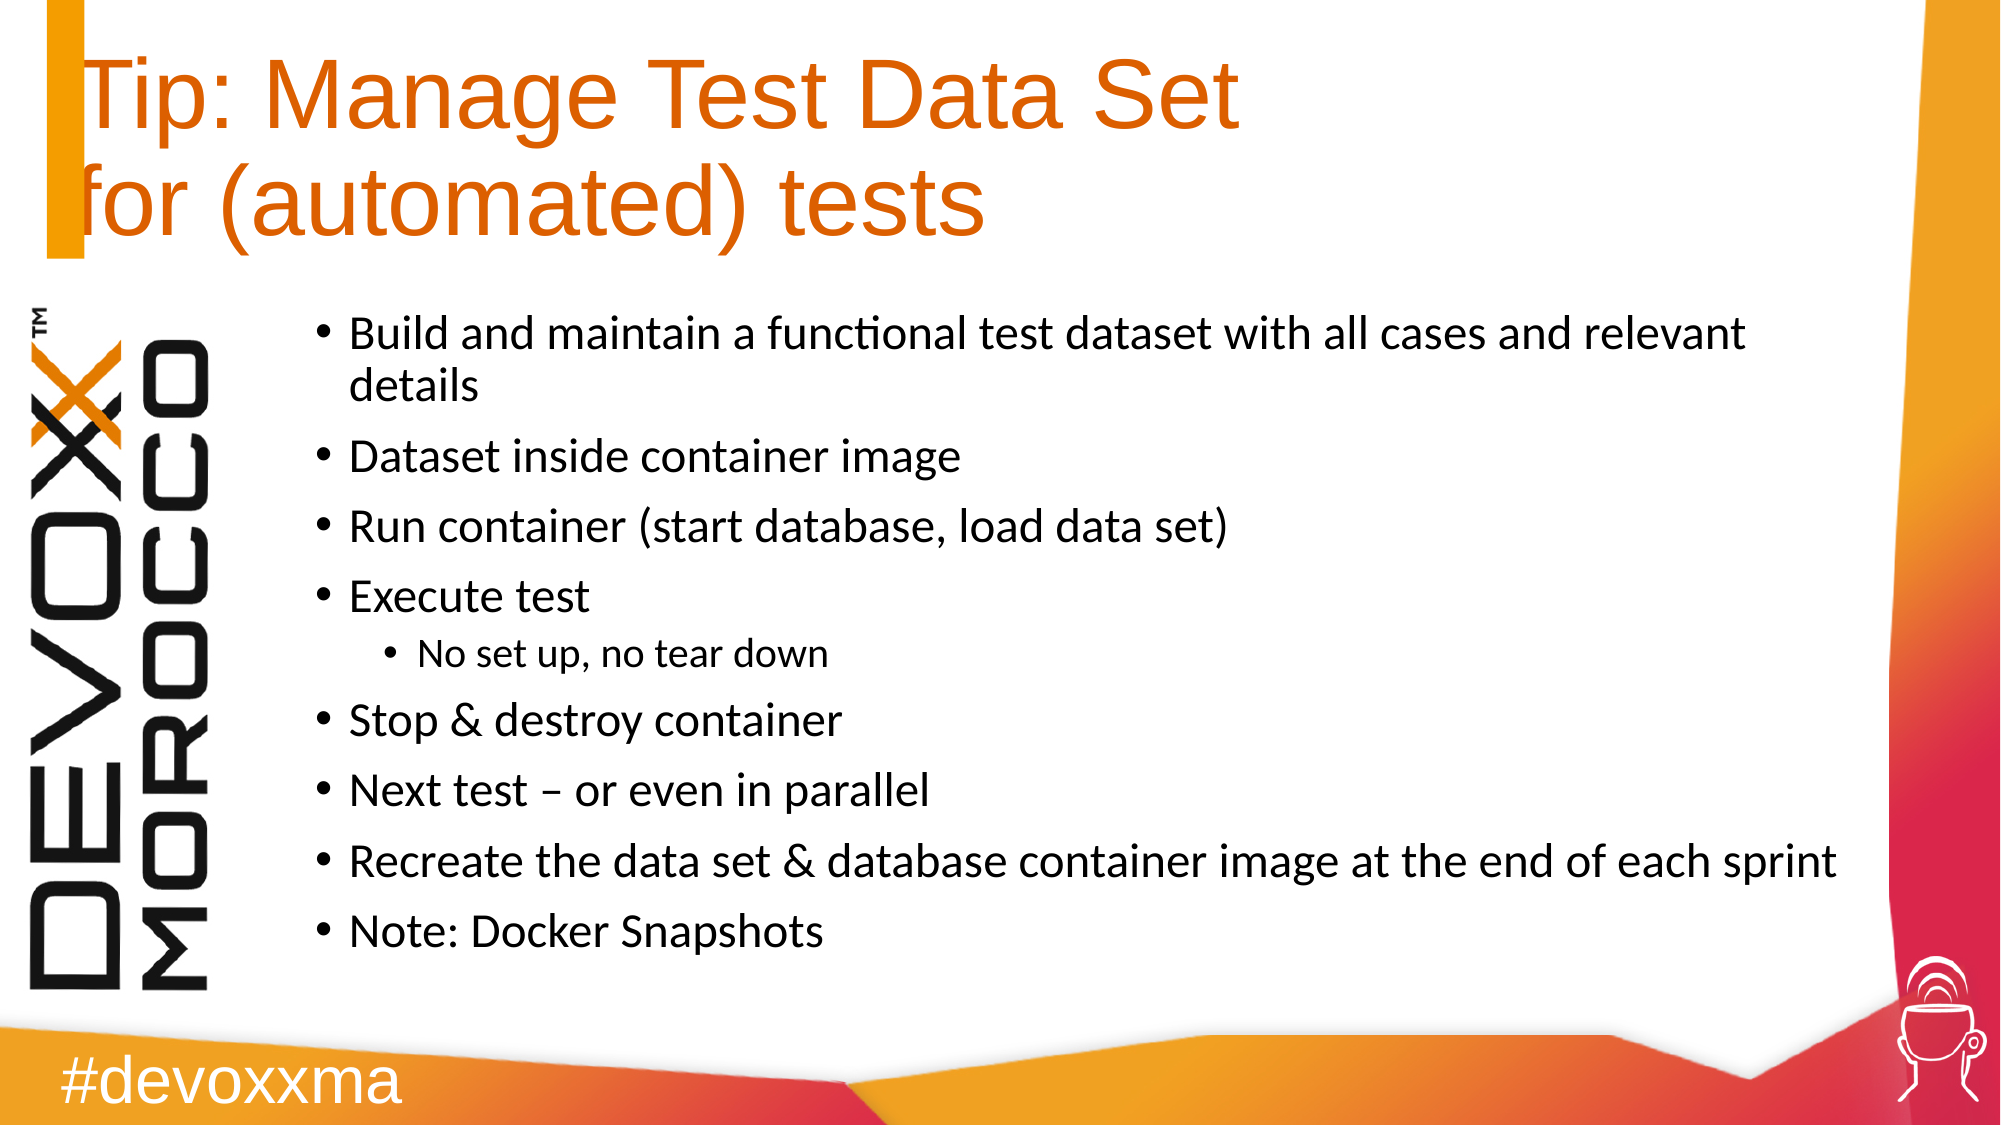

# Tip: Manage Test Data Set for (automated) tests
Build and maintain a functional test dataset with all cases and relevant details
Dataset inside container image
Run container (start database, load data set)
Execute test
No set up, no tear down
Stop & destroy container
Next test – or even in parallel
Recreate the data set & database container image at the end of each sprint
Note: Docker Snapshots
#devoxxma